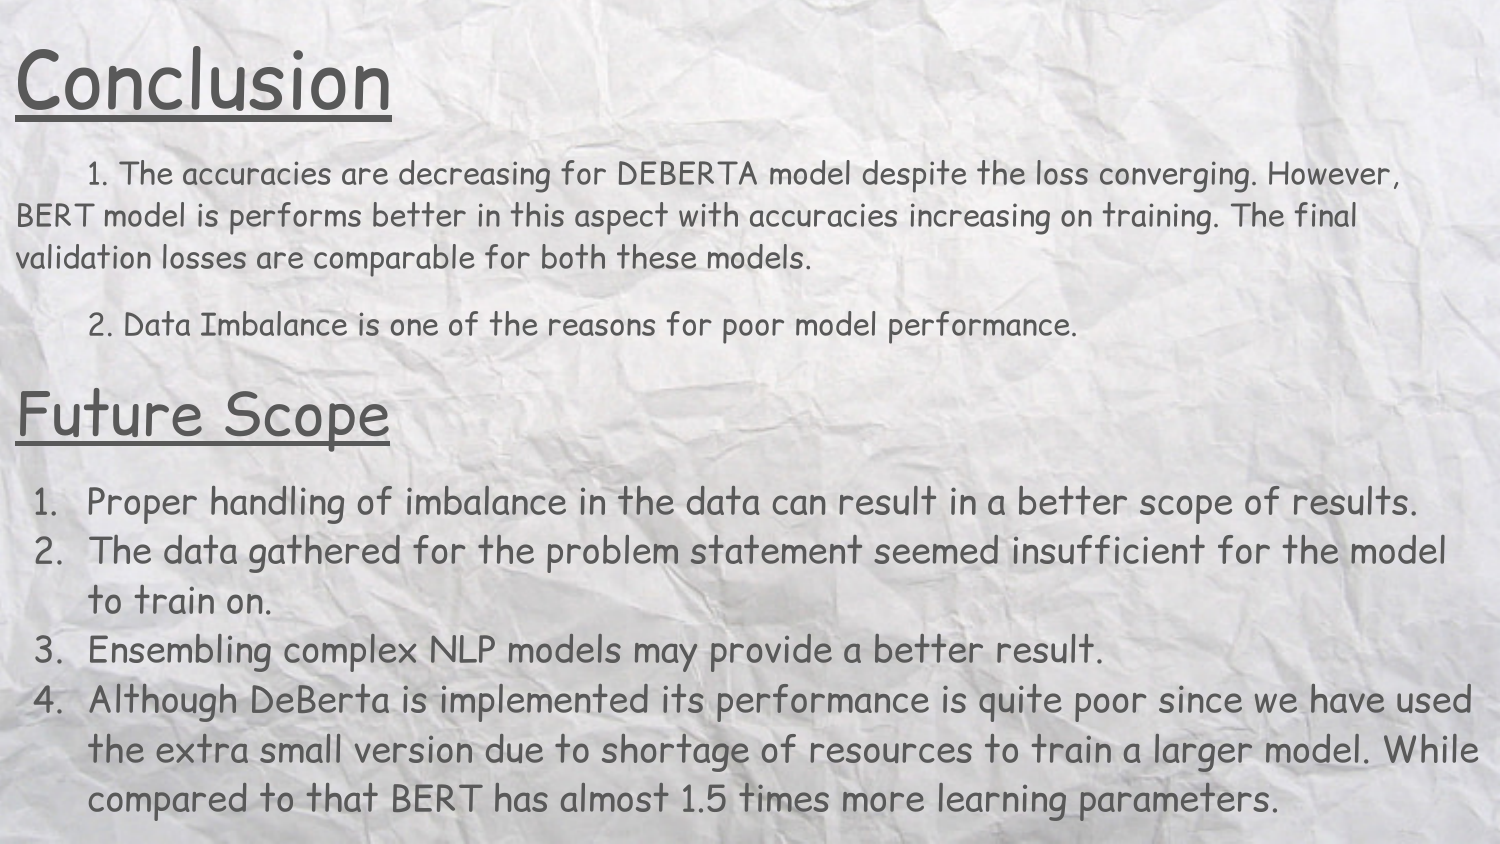

Conclusion
1. The accuracies are decreasing for DEBERTA model despite the loss converging. However, BERT model is performs better in this aspect with accuracies increasing on training. The final validation losses are comparable for both these models.
2. Data Imbalance is one of the reasons for poor model performance.
Future Scope
Proper handling of imbalance in the data can result in a better scope of results.
The data gathered for the problem statement seemed insufficient for the model to train on.
Ensembling complex NLP models may provide a better result.
Although DeBerta is implemented its performance is quite poor since we have used the extra small version due to shortage of resources to train a larger model. While compared to that BERT has almost 1.5 times more learning parameters.